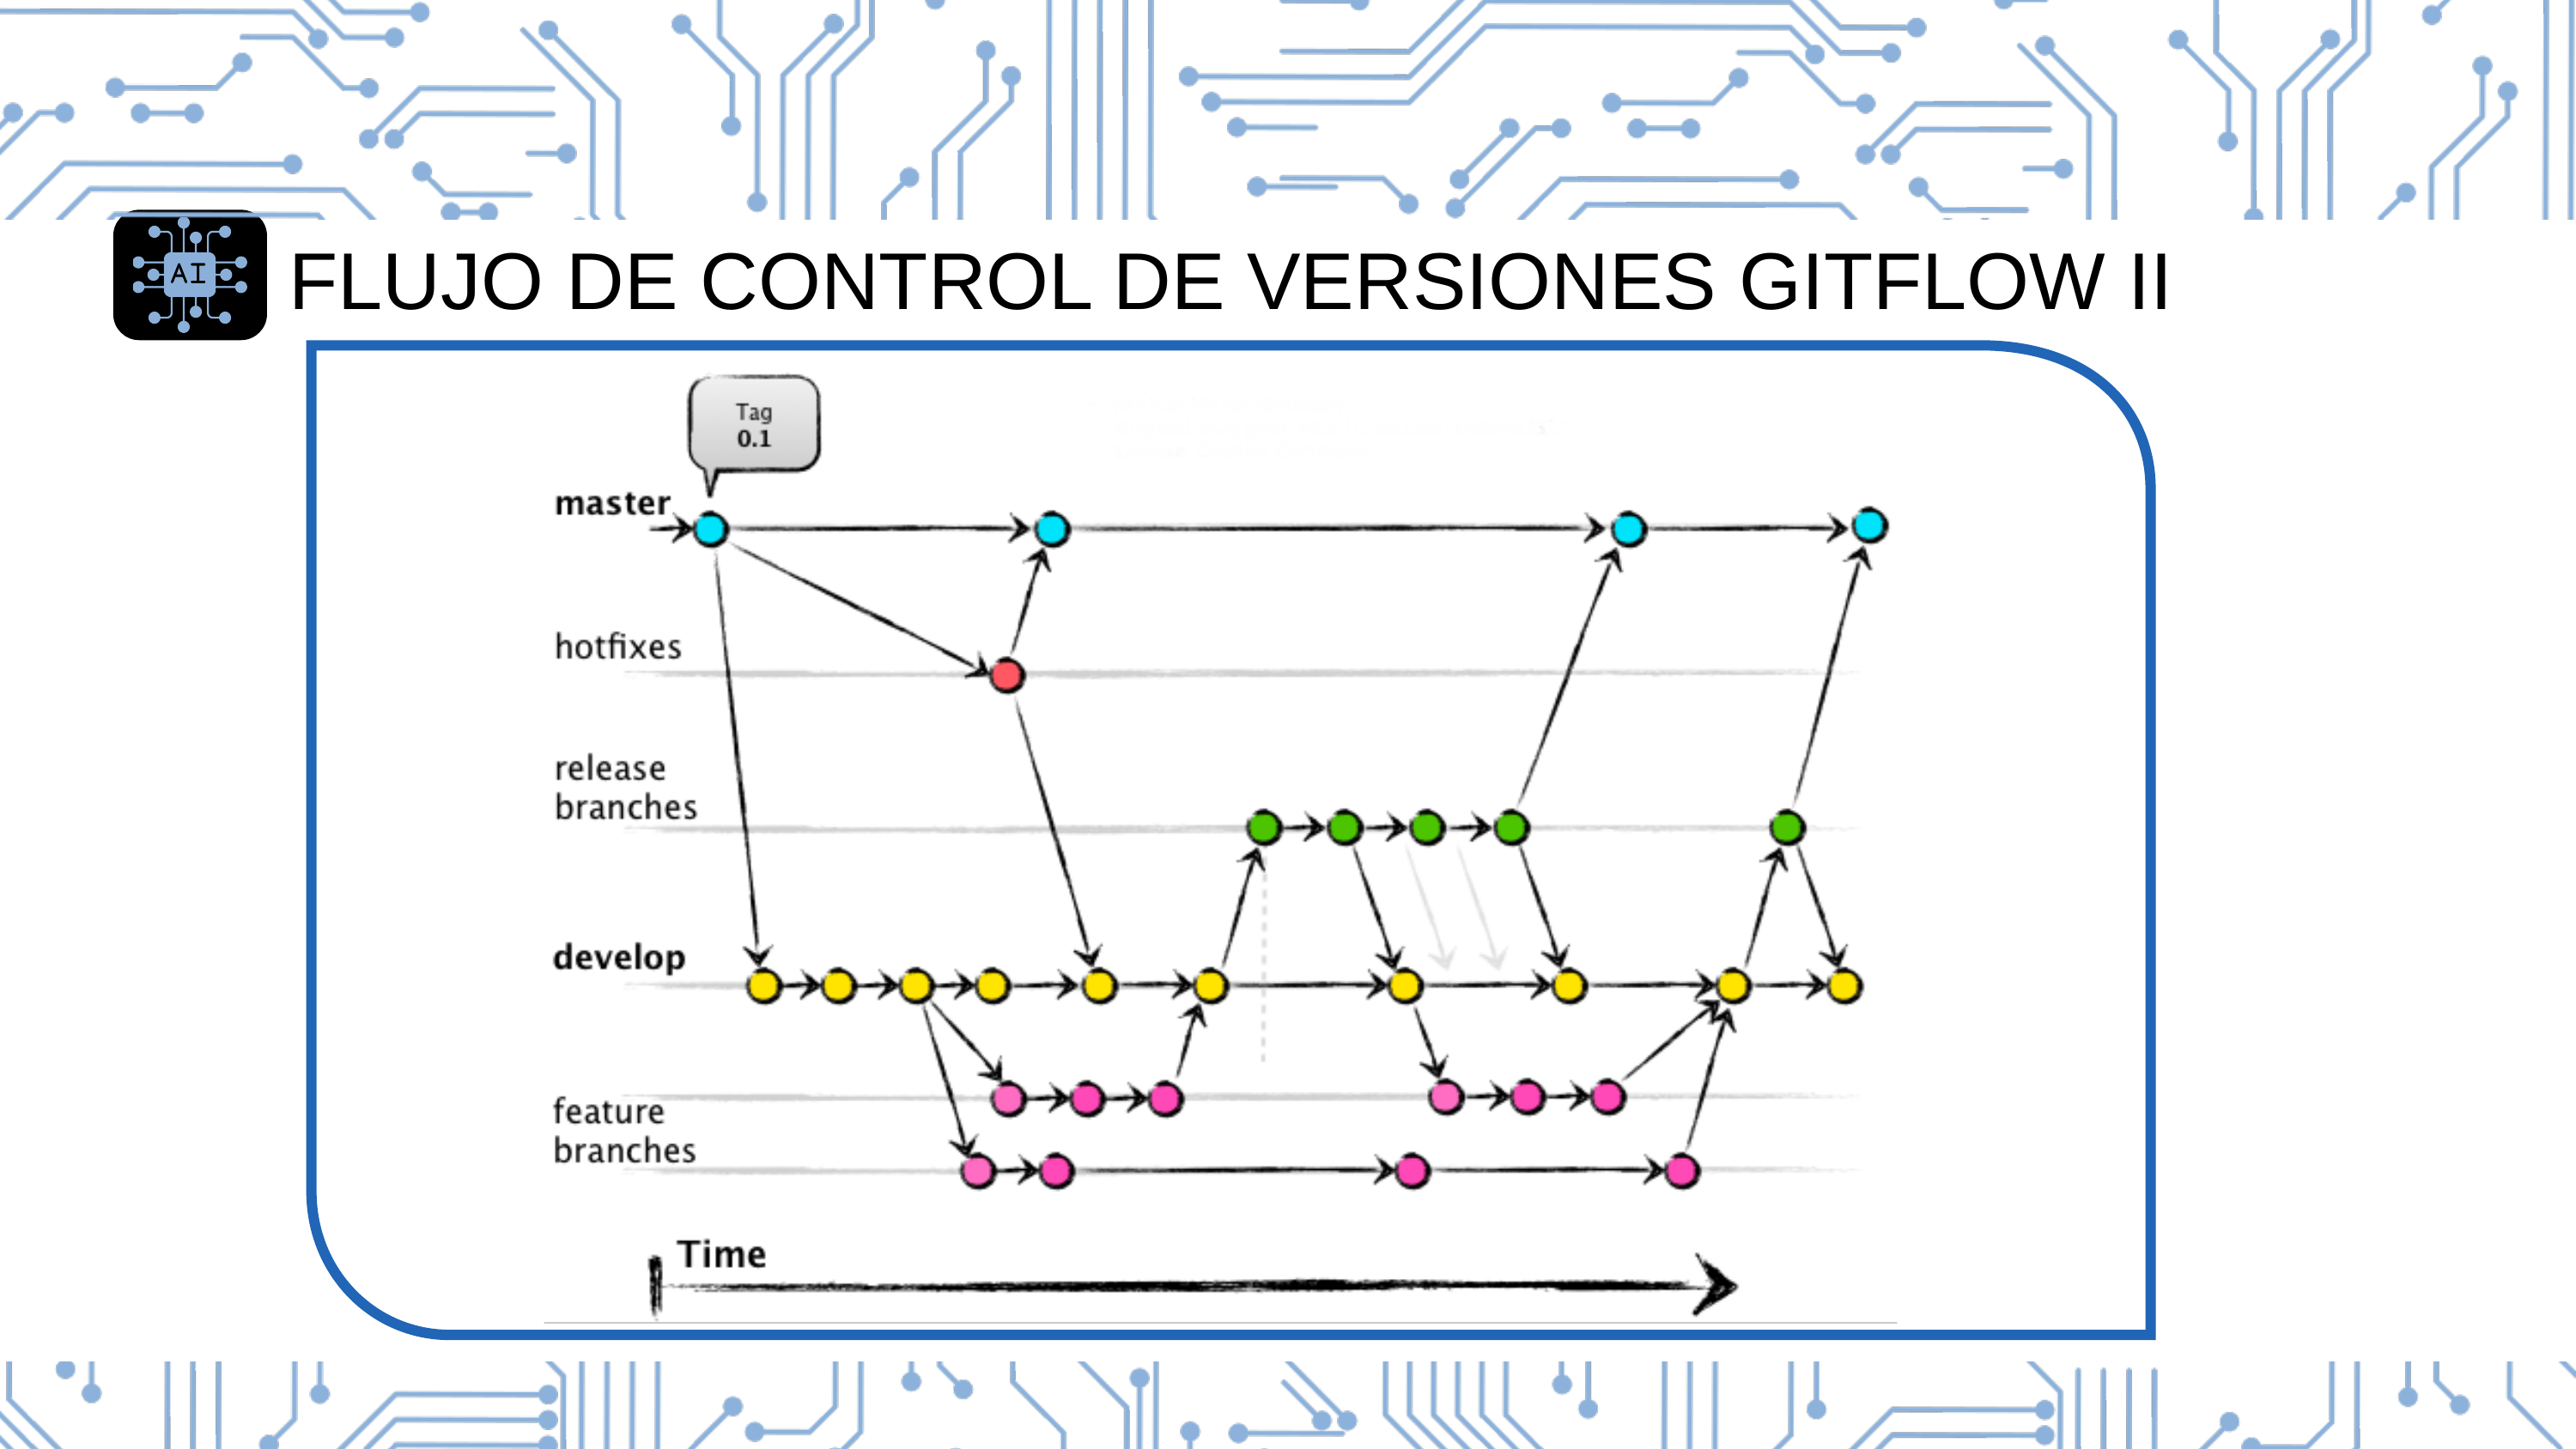

FLUJO DE CONTROL DE VERSIONES GITFLOW II